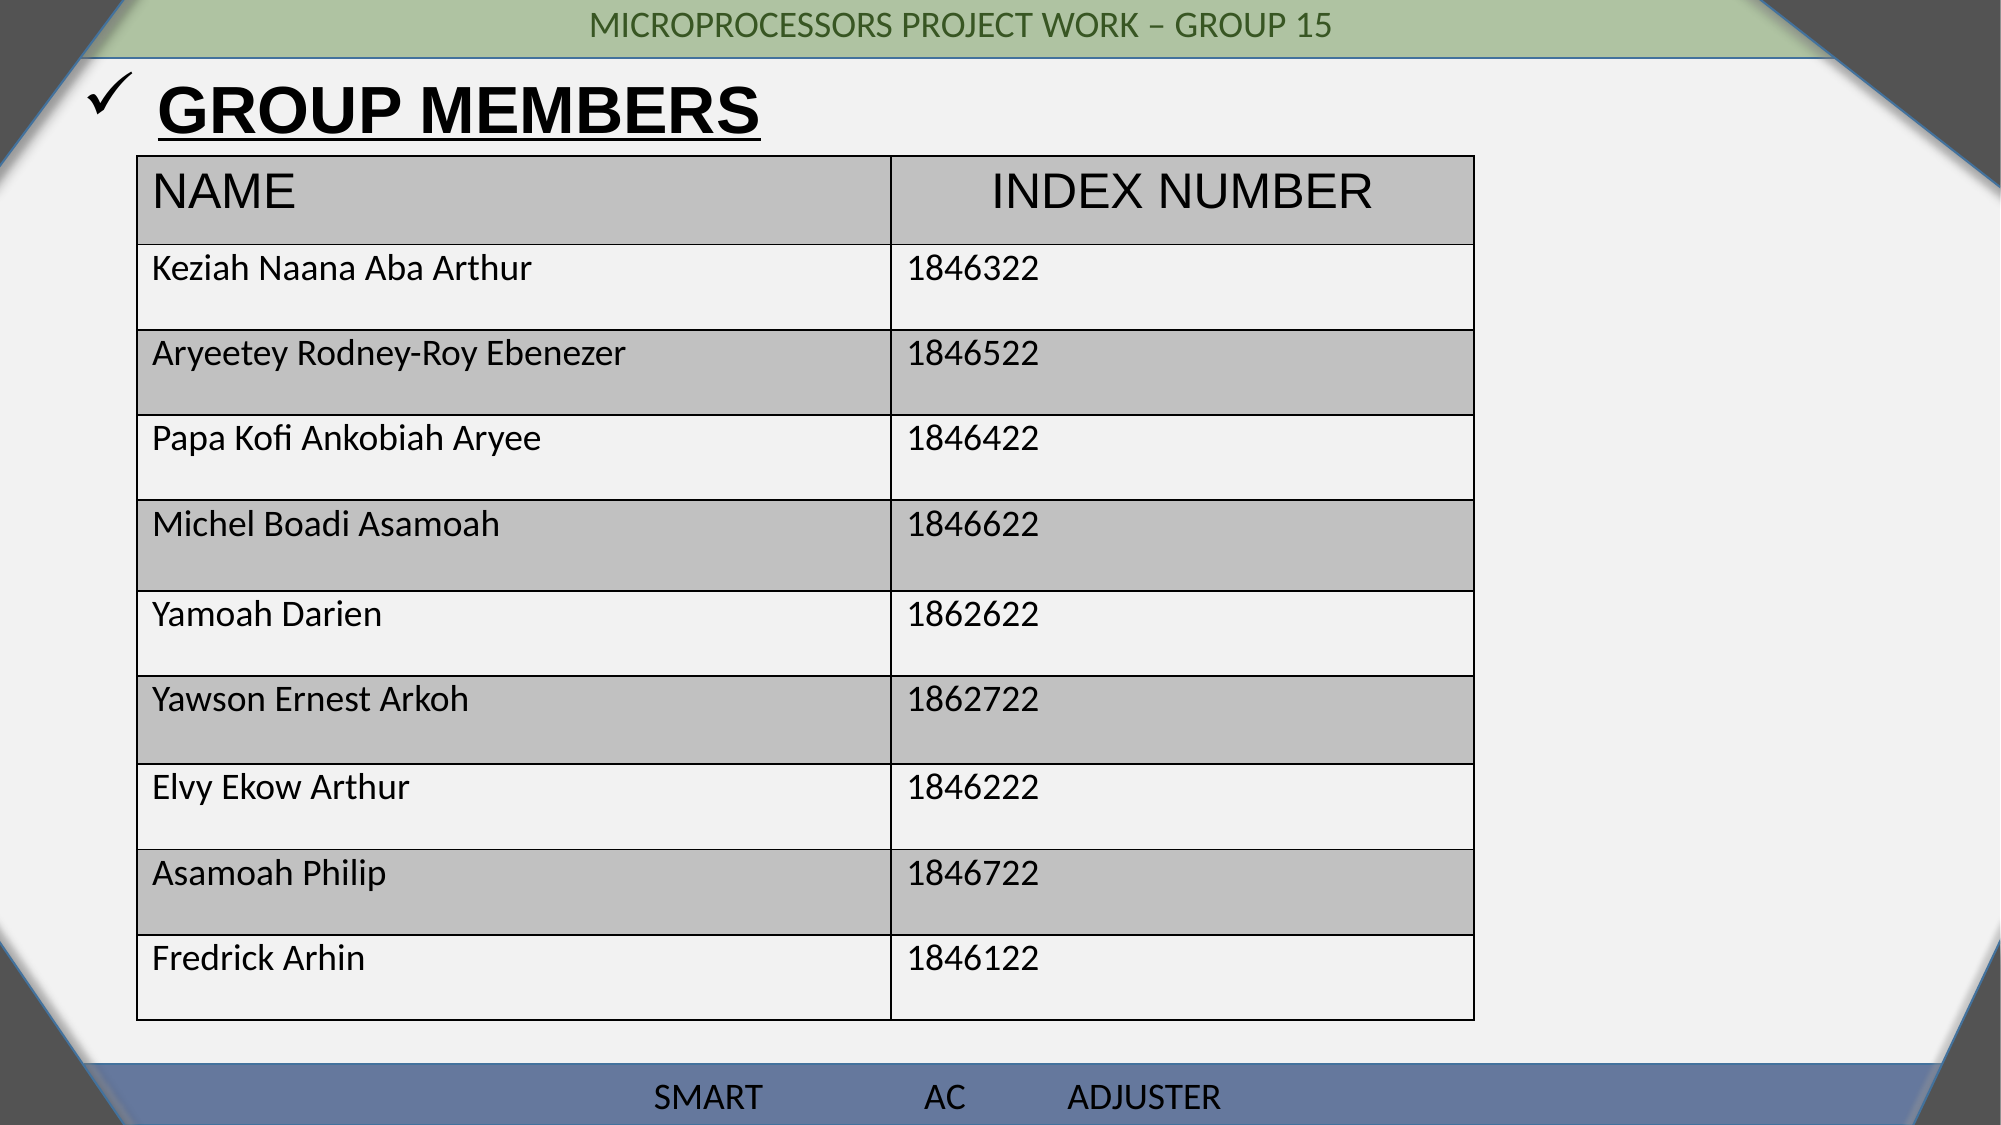

GROUP MEMBERS
| NAME | INDEX NUMBER |
| --- | --- |
| Keziah Naana Aba Arthur | 1846322 |
| Aryeetey Rodney-Roy Ebenezer | 1846522 |
| Papa Kofi Ankobiah Aryee | 1846422 |
| Michel Boadi Asamoah | 1846622 |
| Yamoah Darien | 1862622 |
| Yawson Ernest Arkoh | 1862722 |
| Elvy Ekow Arthur | 1846222 |
| Asamoah Philip | 1846722 |
| Fredrick Arhin | 1846122 |
SMART                   AC            ADJUSTER